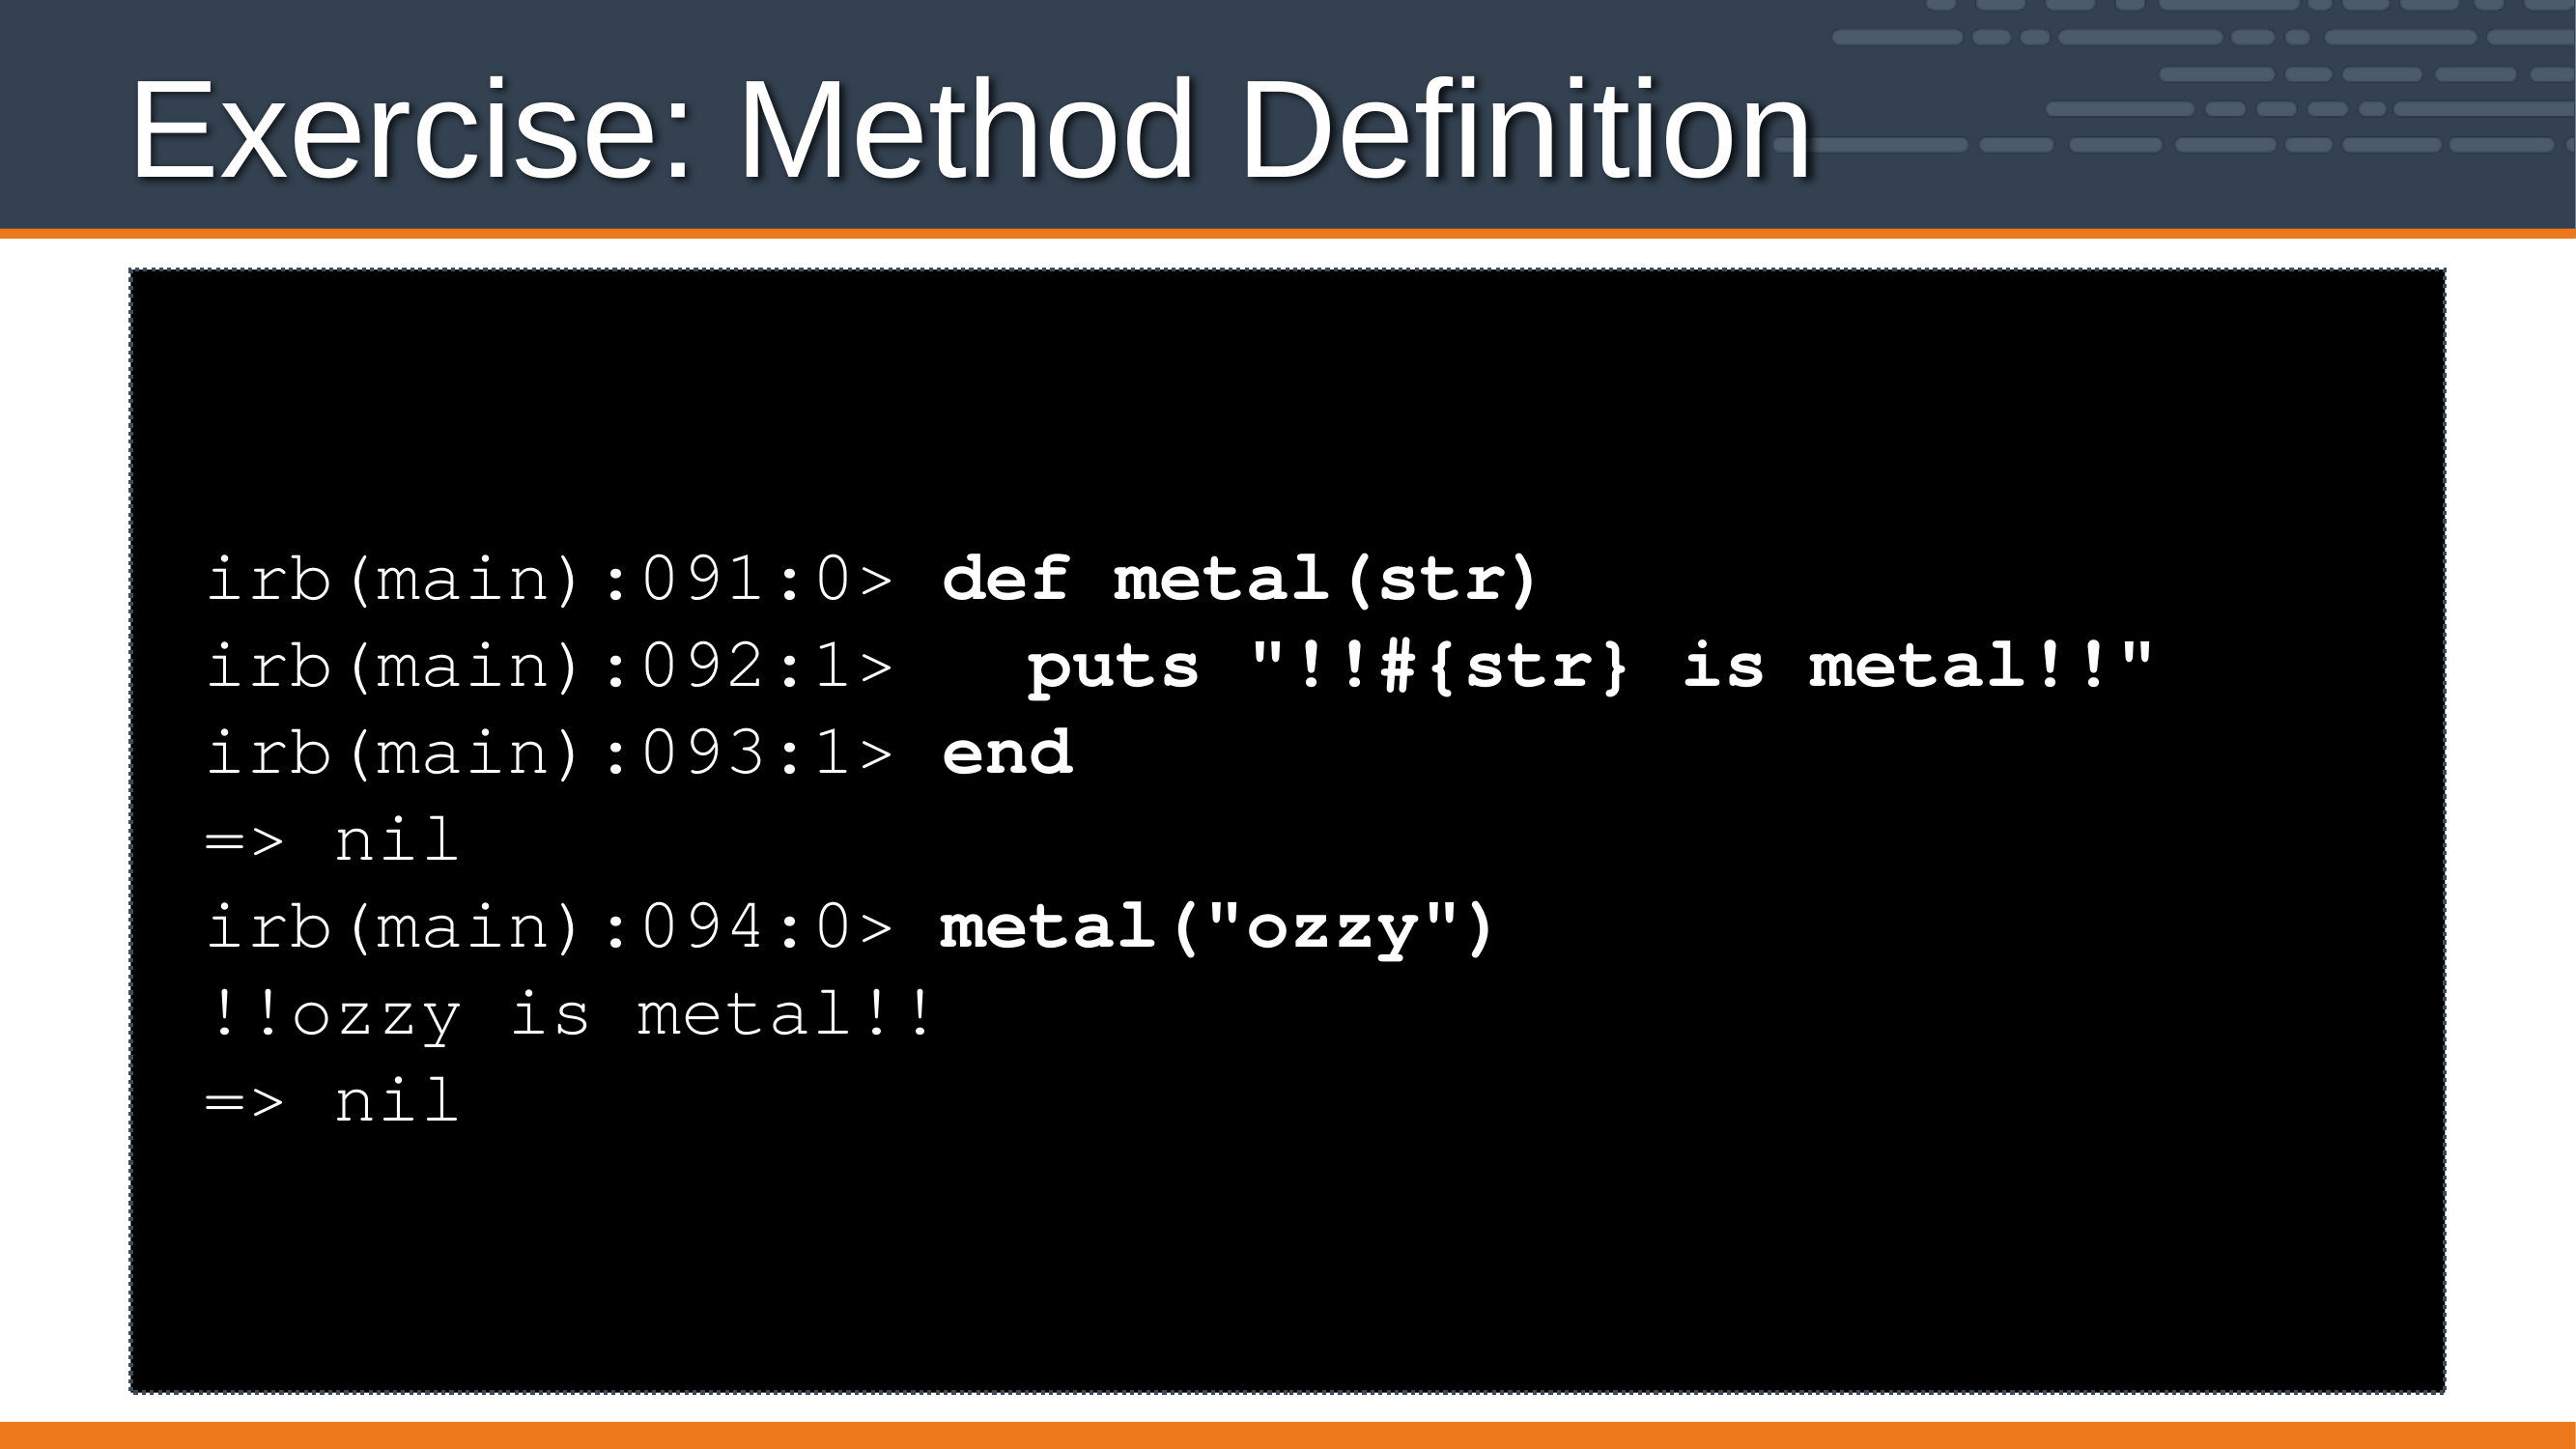

# Exercise: Method Definition

irb(main):091:0> def metal(str)
irb(main):092:1>   puts "!!#{str} is metal!!"
irb(main):093:1> end
=> nil
irb(main):094:0> metal("ozzy")
!!ozzy is metal!!
=> nil